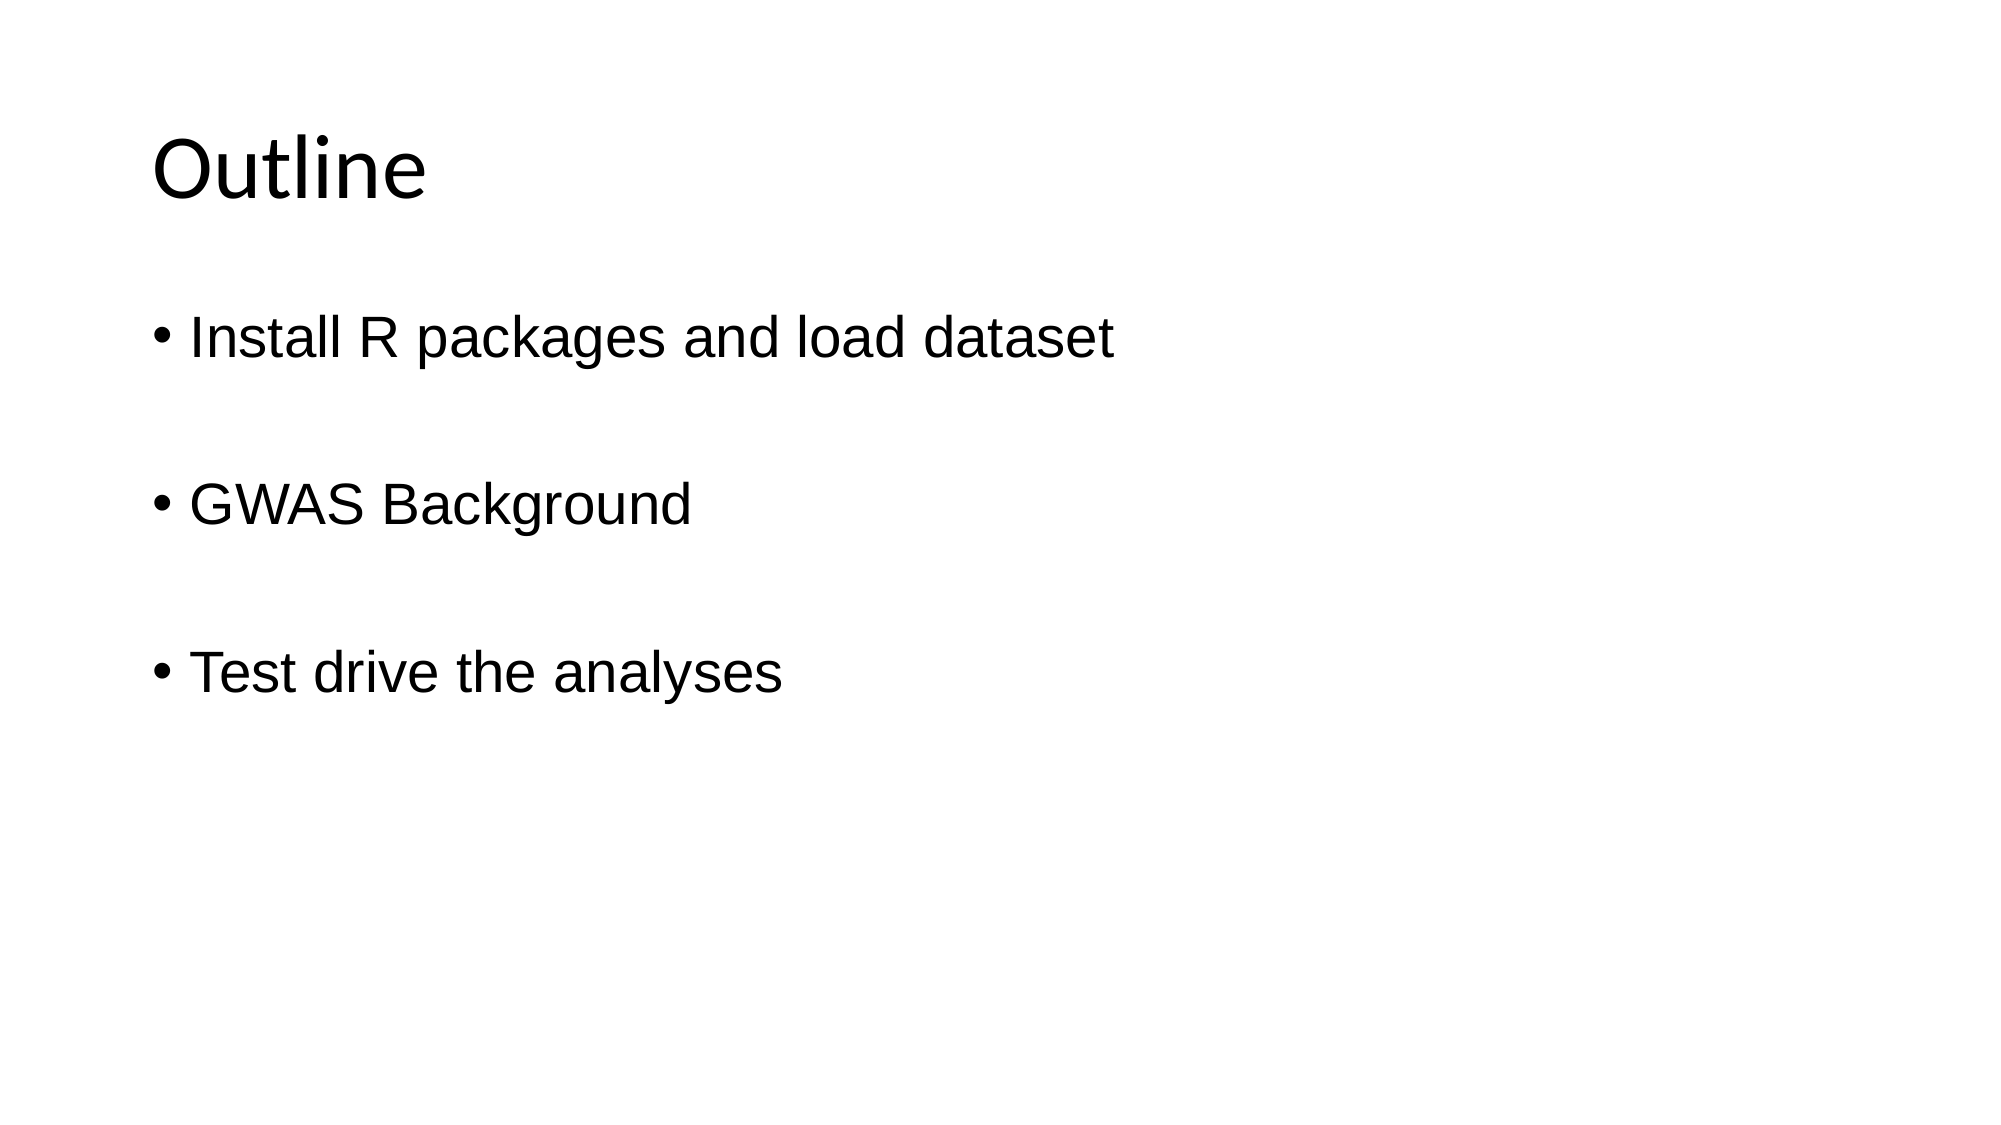

# Outline
Install R packages and load dataset

GWAS Background

Test drive the analyses